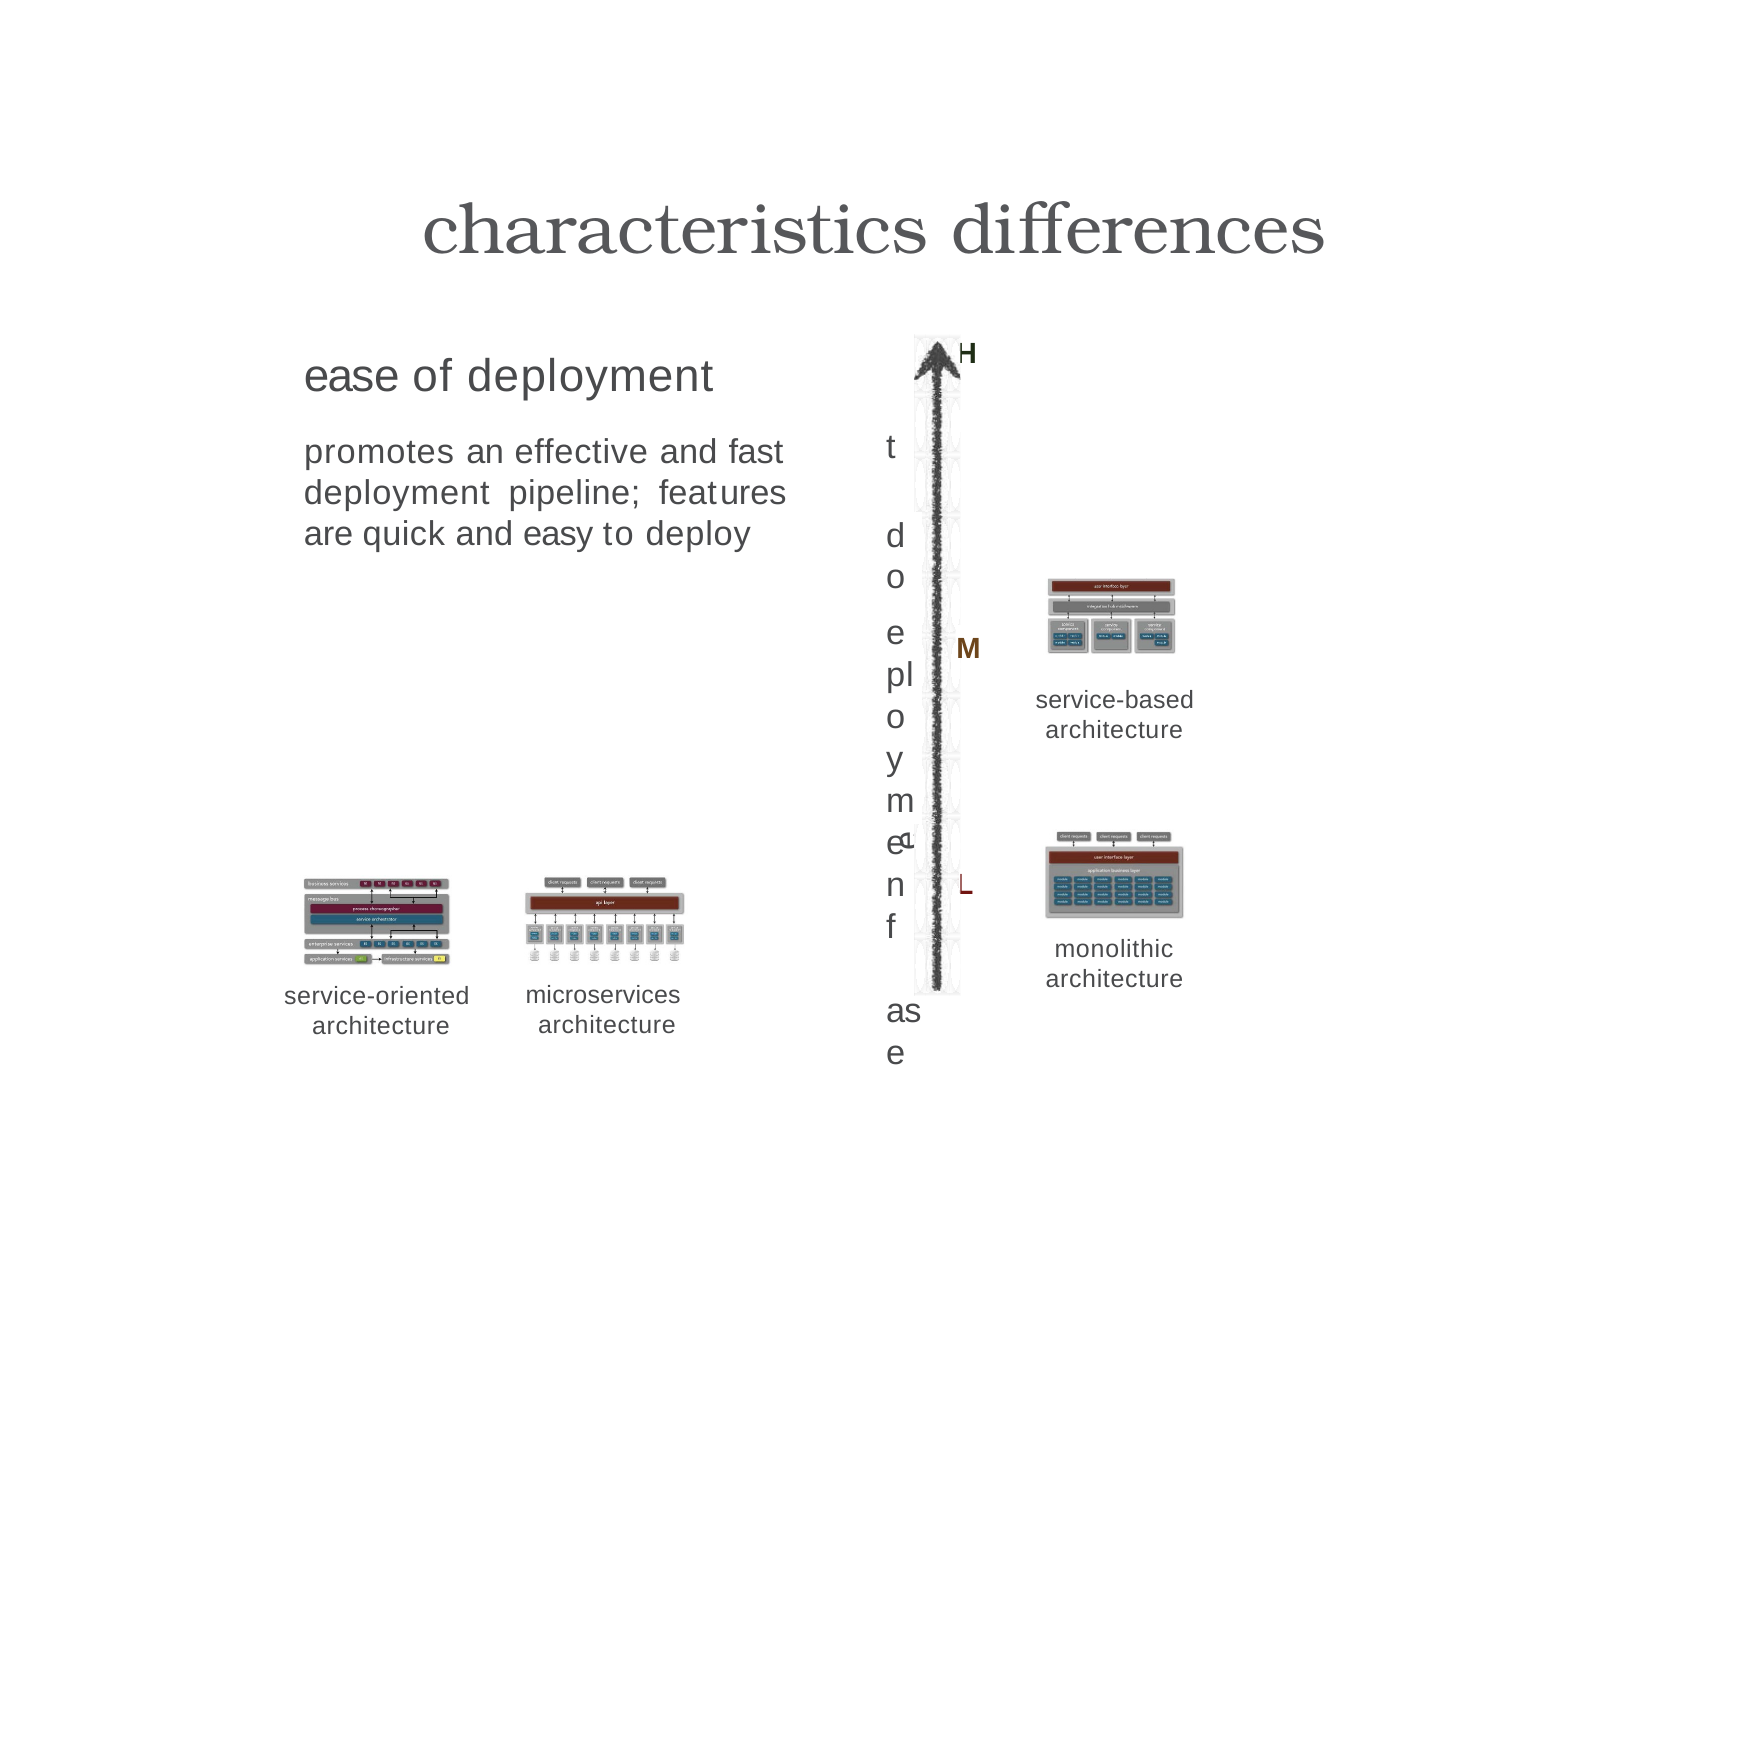

# characteristics differences
H

t

eploymen f

ase

ease of deployment
promotes an effective and fast deployment pipeline; features are quick and easy to deploy

M
service-based architecture
d o

e

L

monolithic architecture
microservices architecture
service-oriented architecture